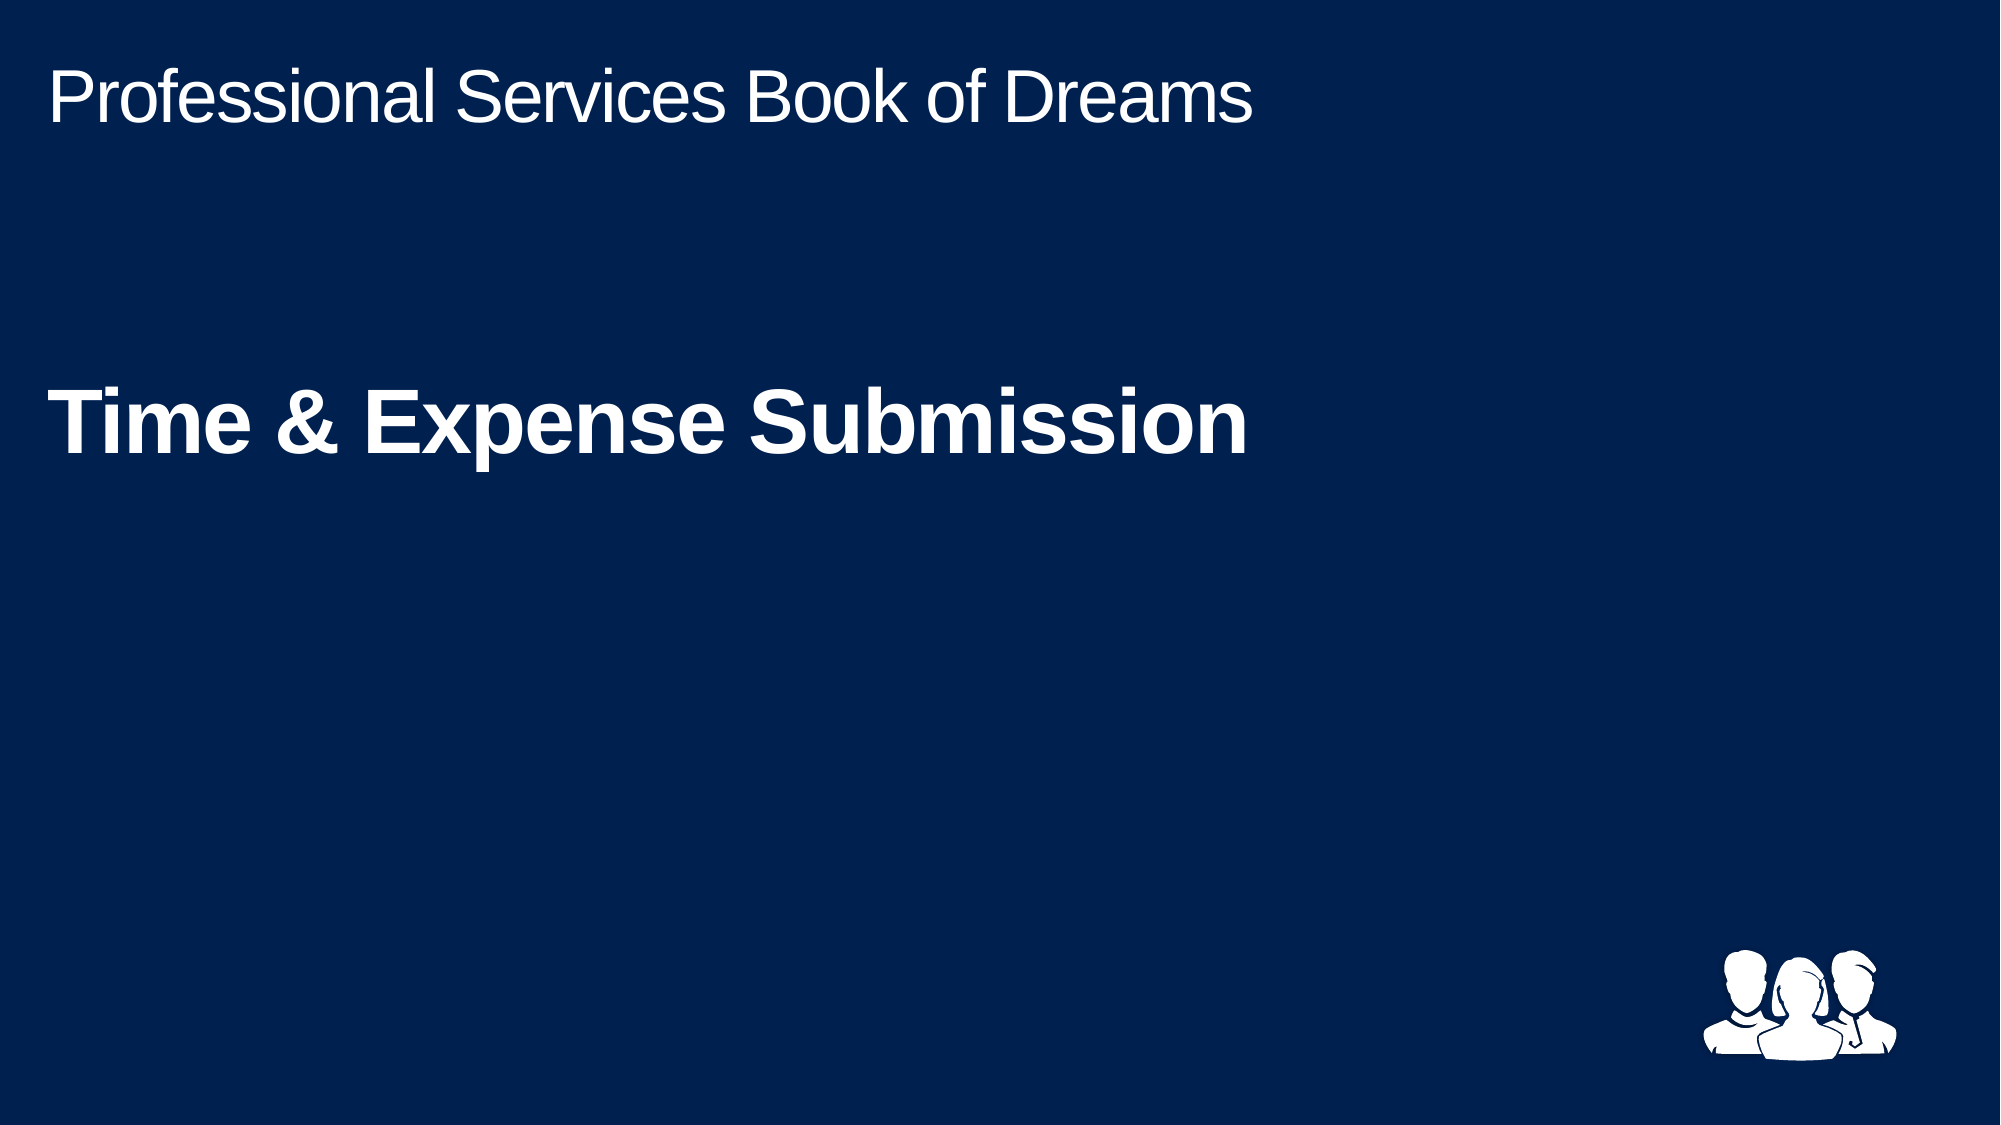

Professional Services Book of Dreams
# Time & Expense Submission